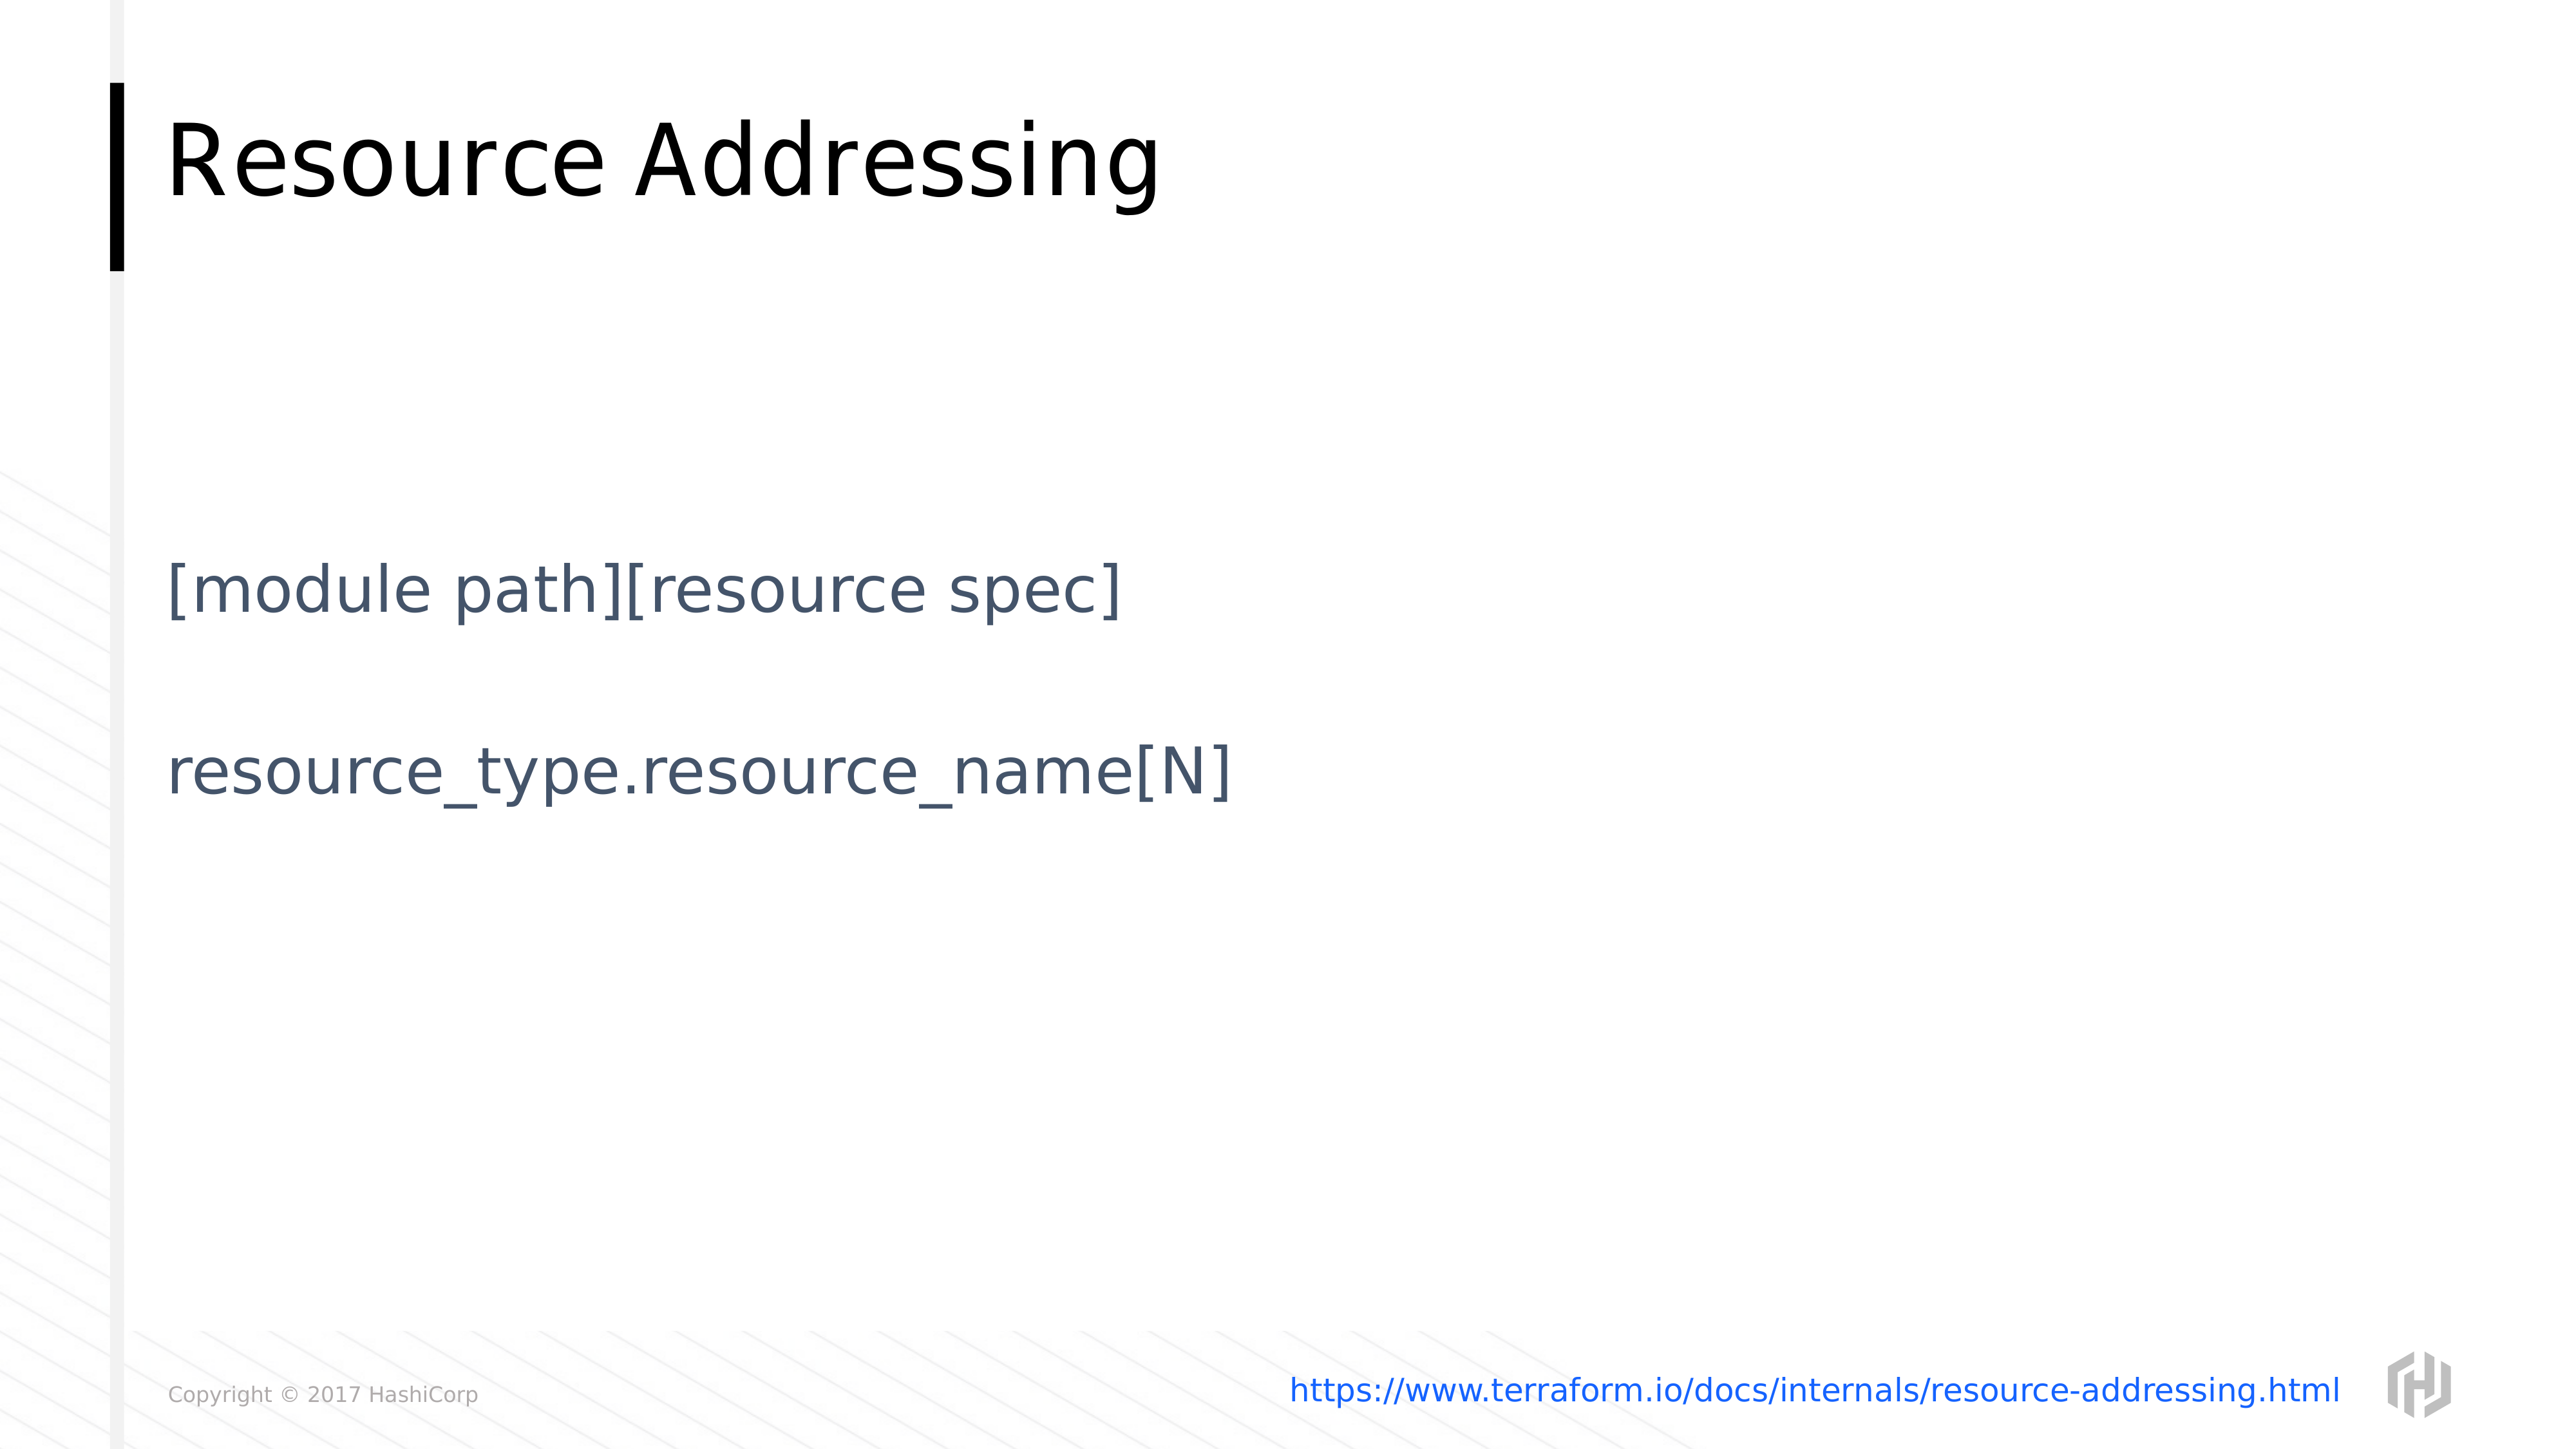

# Resource Addressing

[module path][resource spec]

resource_type.resource_name[N]
https://www.terraform.io/docs/internals/resource-addressing.html